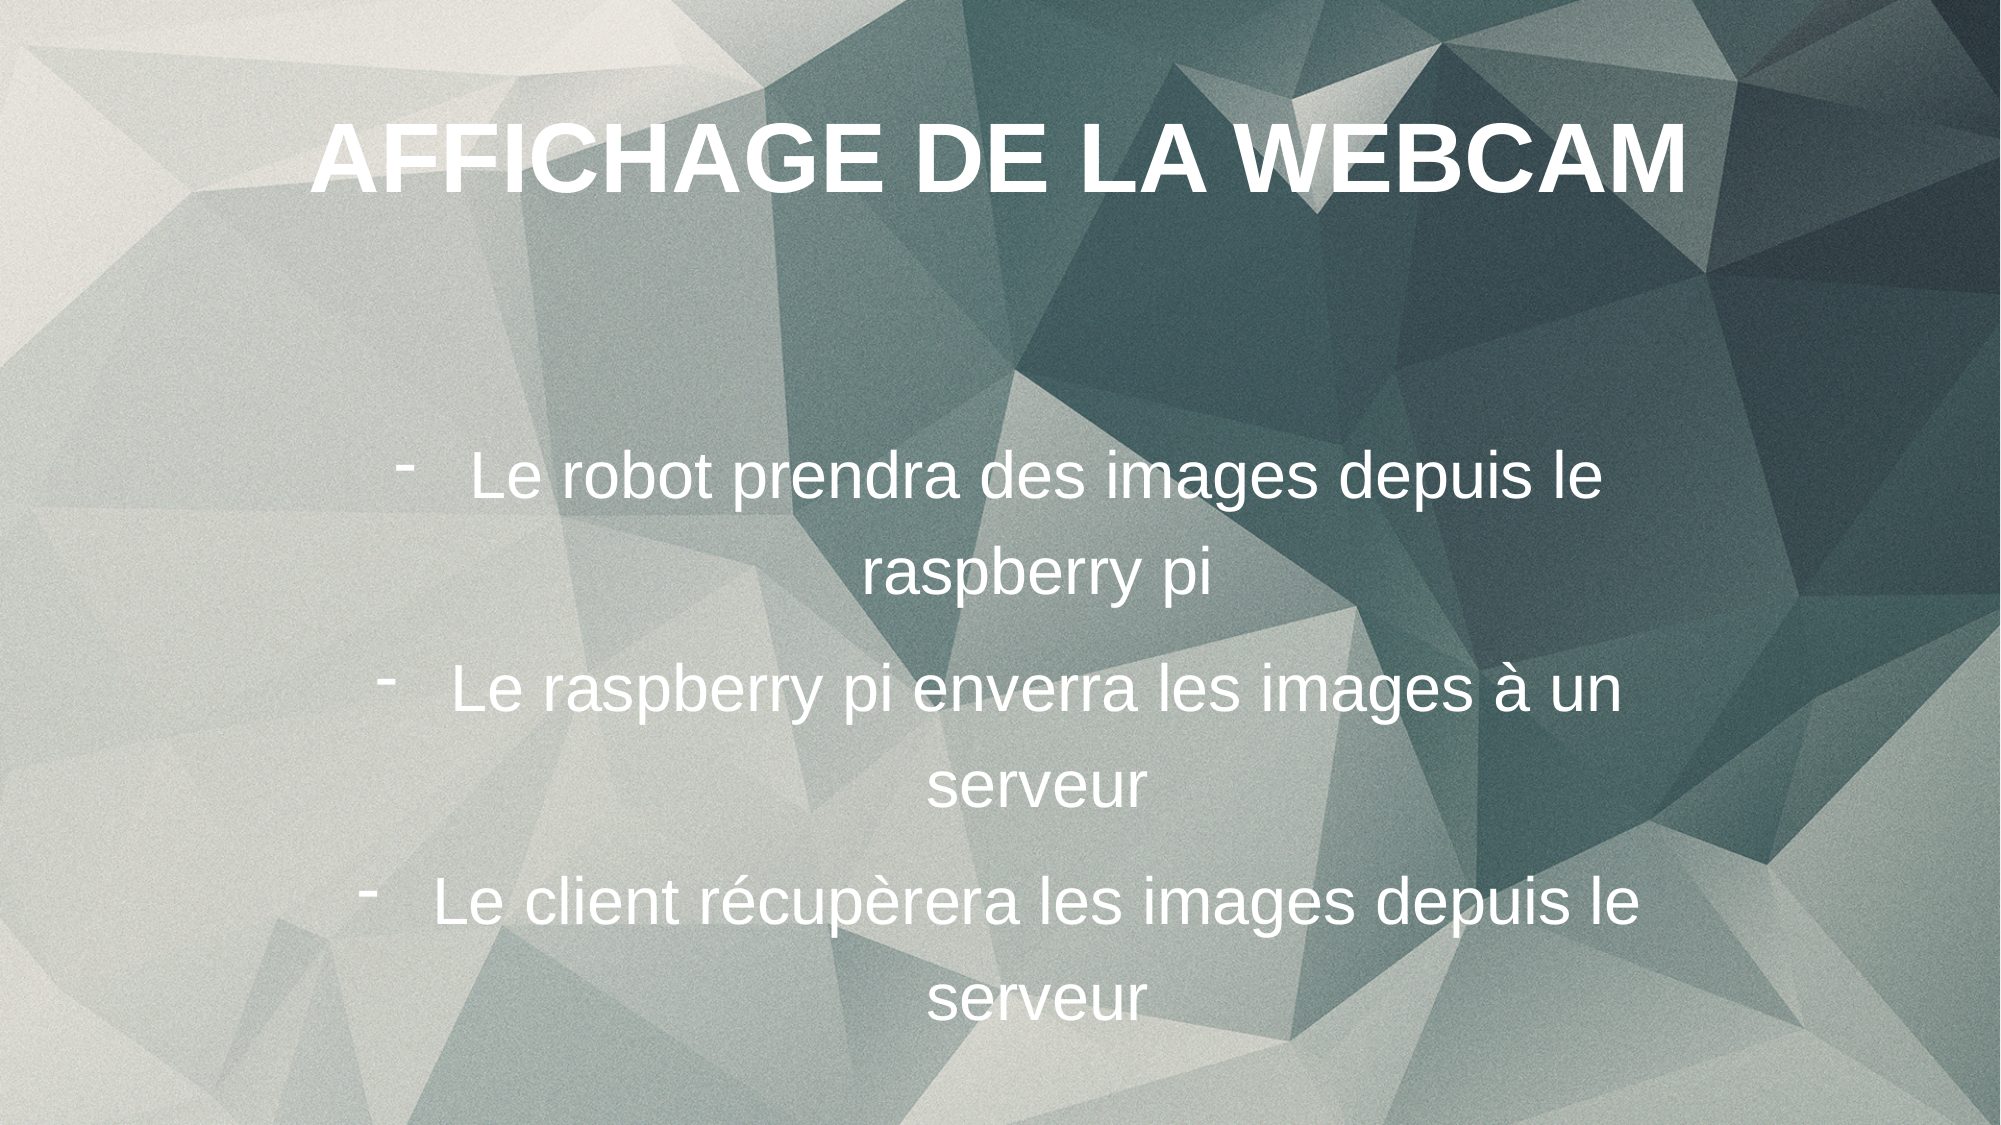

# Affichage de la webcam
Le robot prendra des images depuis le raspberry pi
Le raspberry pi enverra les images à un serveur
Le client récupèrera les images depuis le serveur